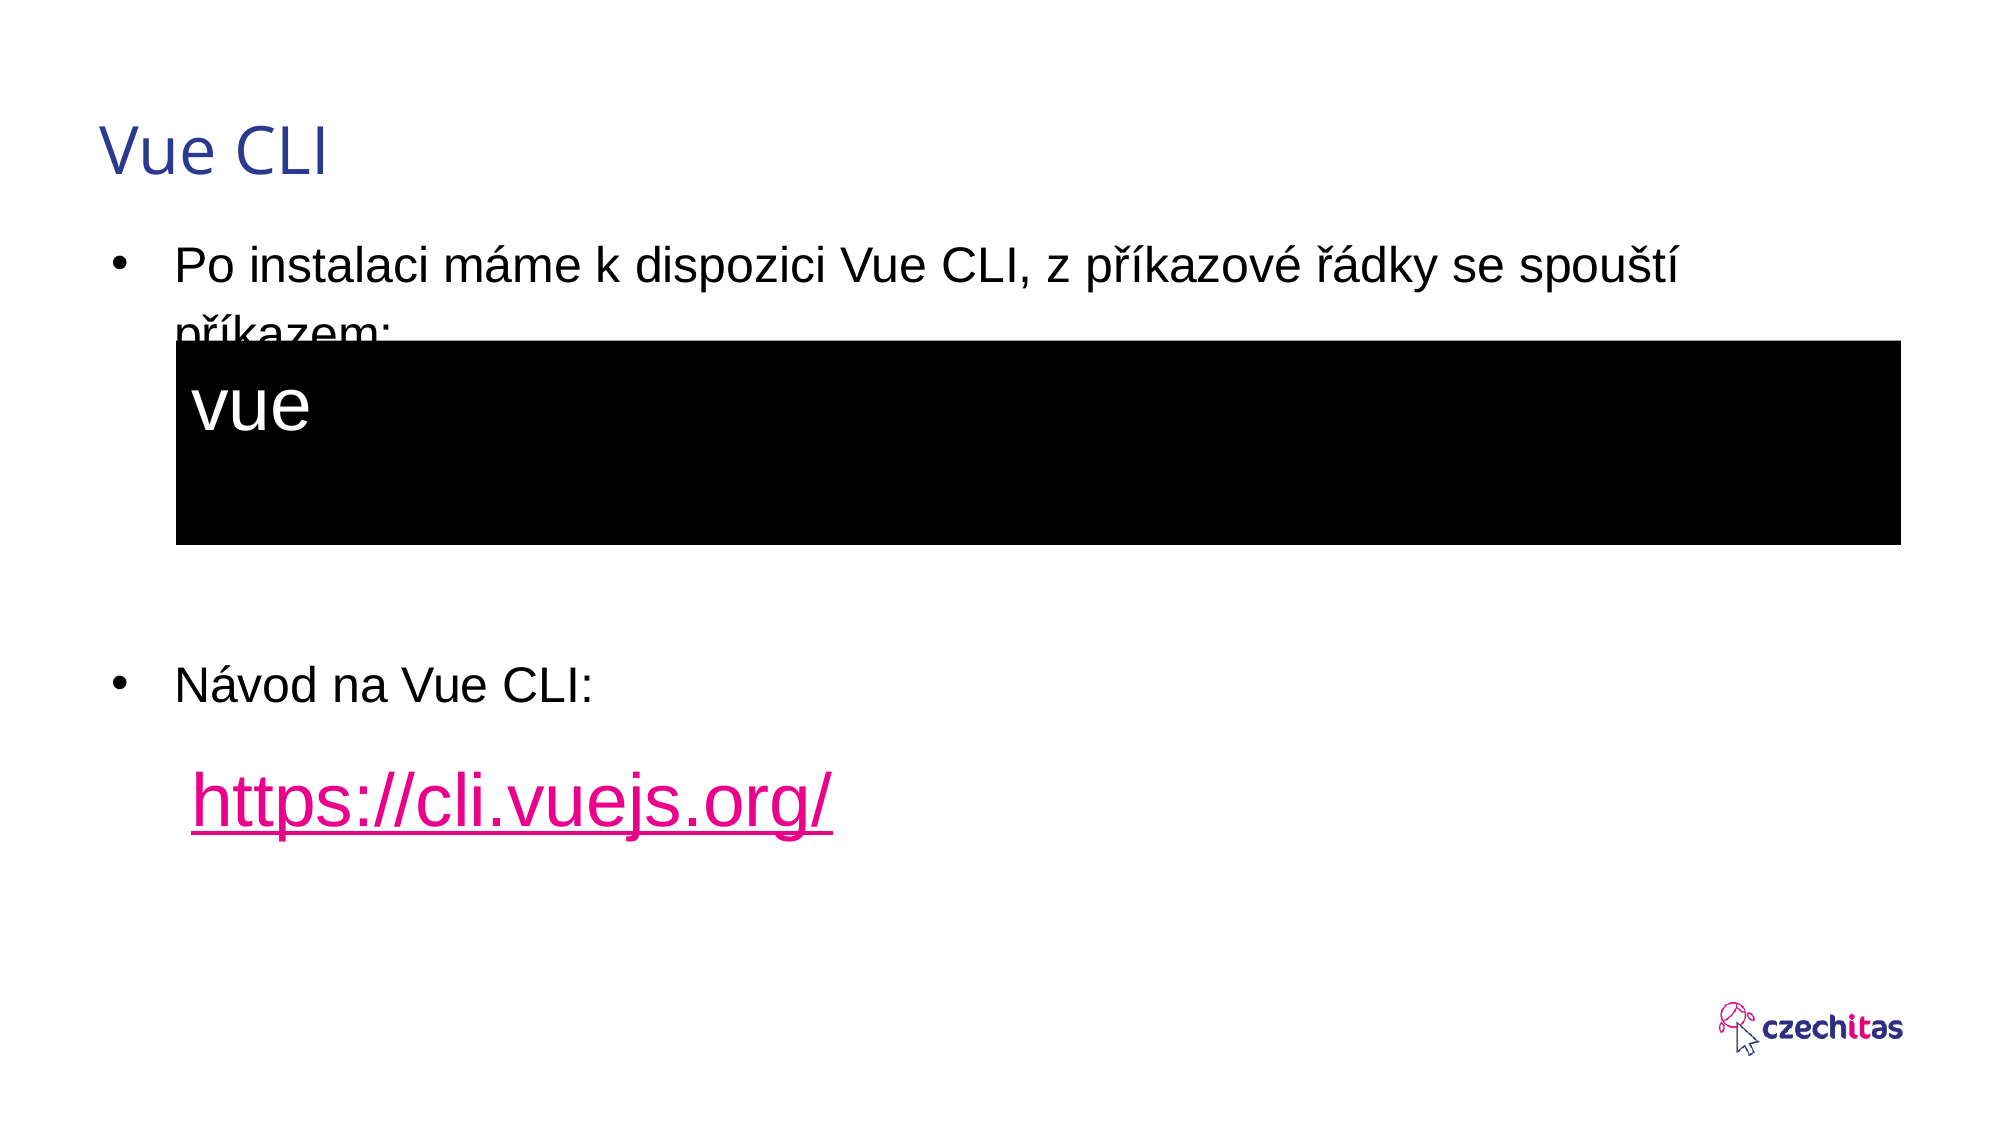

# Vue CLI
Po instalaci máme k dispozici Vue CLI, z příkazové řádky se spouští příkazem:
vue
Návod na Vue CLI:
https://cli.vuejs.org/